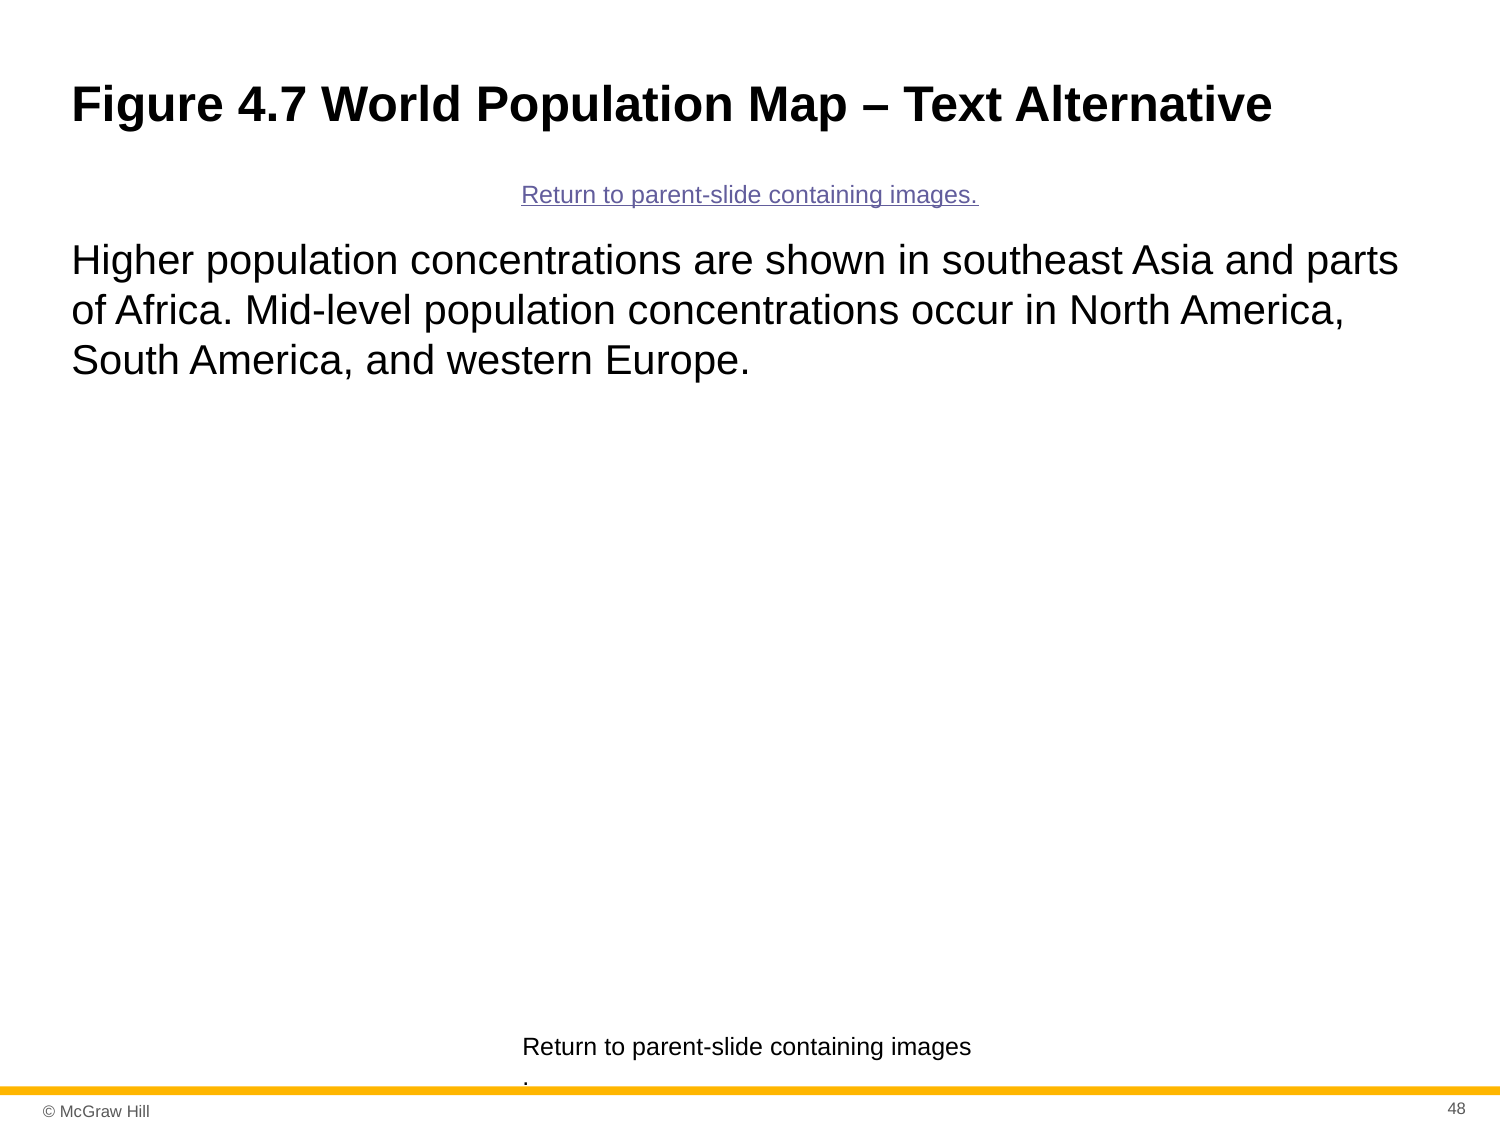

# Figure 4.7 World Population Map – Text Alternative
Return to parent-slide containing images.
Higher population concentrations are shown in southeast Asia and parts of Africa. Mid-level population concentrations occur in North America, South America, and western Europe.
Return to parent-slide containing images.
48